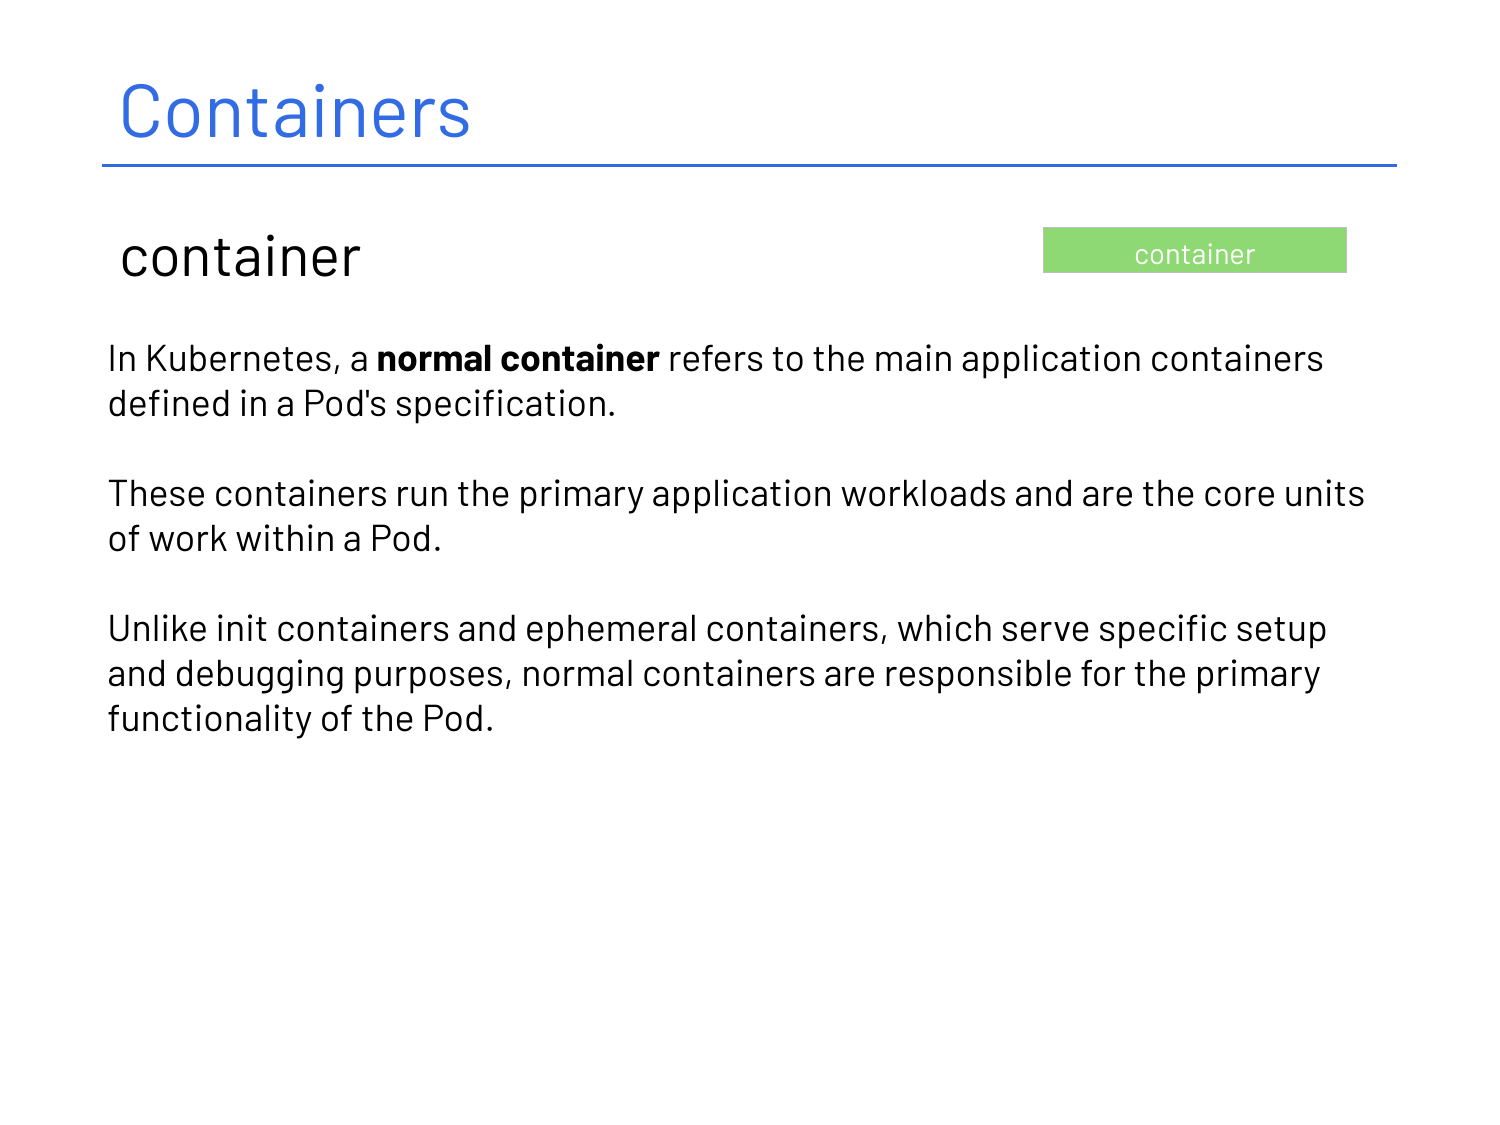

# Containers
container
container

In Kubernetes, a normal container refers to the main application containers defined in a Pod's specification.

These containers run the primary application workloads and are the core units of work within a Pod.

Unlike init containers and ephemeral containers, which serve specific setup and debugging purposes, normal containers are responsible for the primary functionality of the Pod.